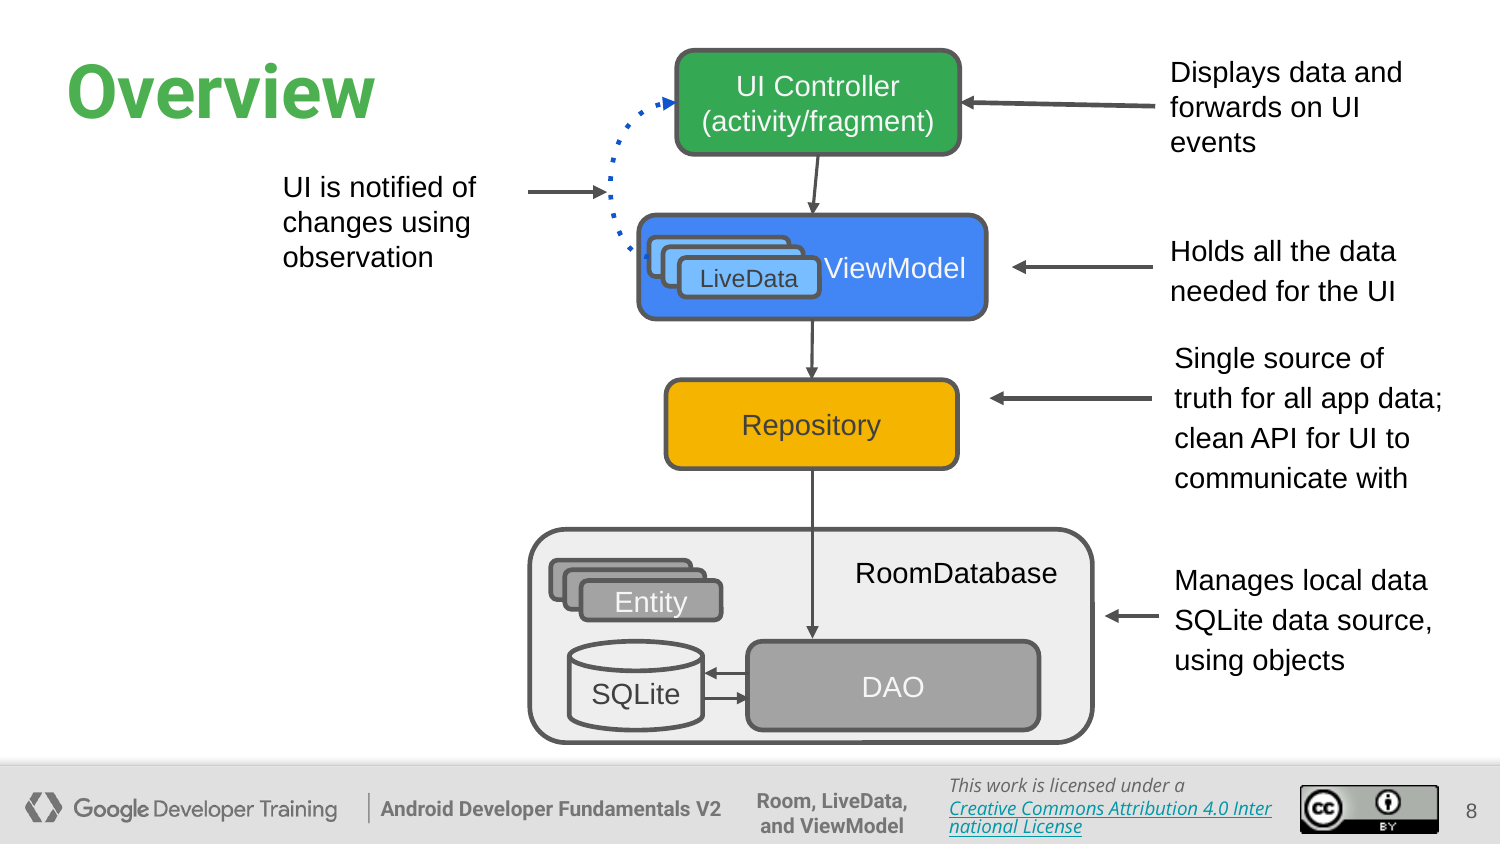

Overview

UI Controller
(activity/fragment)
Displays data and forwards on UI events
UI is notified of changes using observation
    ViewModel
LiveData
LiveData
LiveData
Holds all the data needed for the UI
Single source of truth for all app data; clean API for UI to communicate with
Repository
RoomDatabase
LiveData
LiveData
Entity
Manages local data SQLite data source, using objects
SQLite
DAO
8